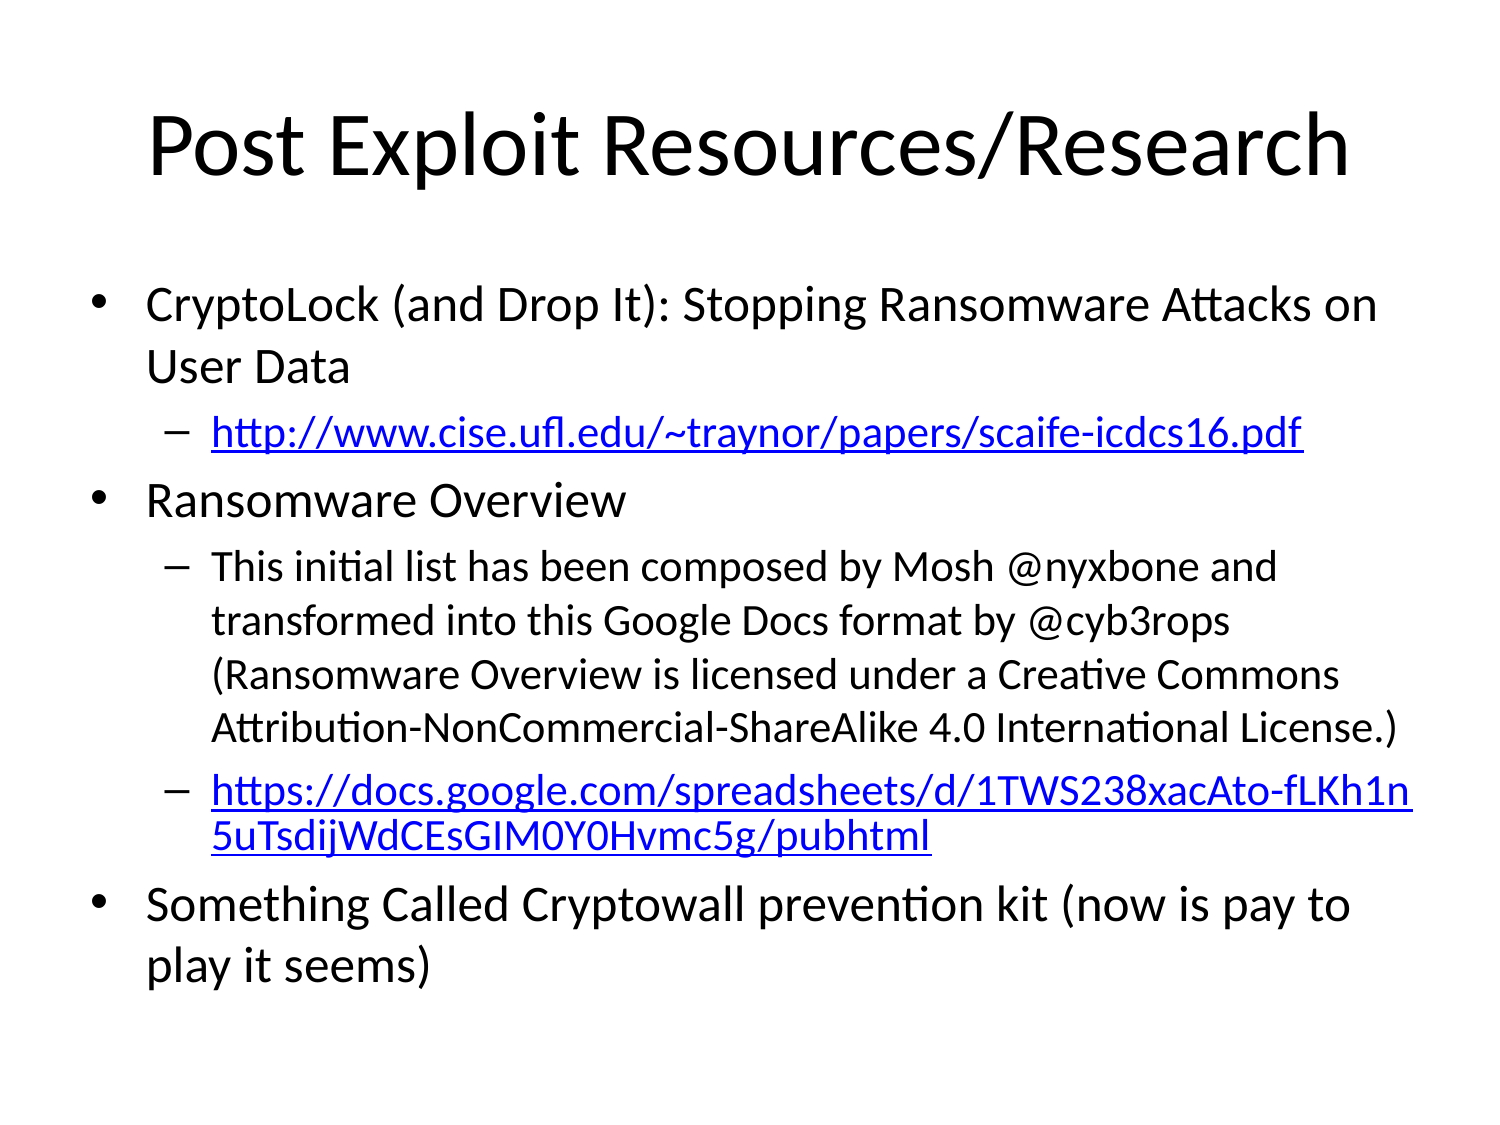

# Post Exploit Resources/Research
CryptoLock (and Drop It): Stopping Ransomware Attacks on User Data
http://www.cise.ufl.edu/~traynor/papers/scaife-icdcs16.pdf
Ransomware Overview
This initial list has been composed by Mosh @nyxbone and transformed into this Google Docs format by @cyb3rops (Ransomware Overview is licensed under a Creative Commons Attribution-NonCommercial-ShareAlike 4.0 International License.)
https://docs.google.com/spreadsheets/d/1TWS238xacAto-fLKh1n5uTsdijWdCEsGIM0Y0Hvmc5g/pubhtml
Something Called Cryptowall prevention kit (now is pay to play it seems)